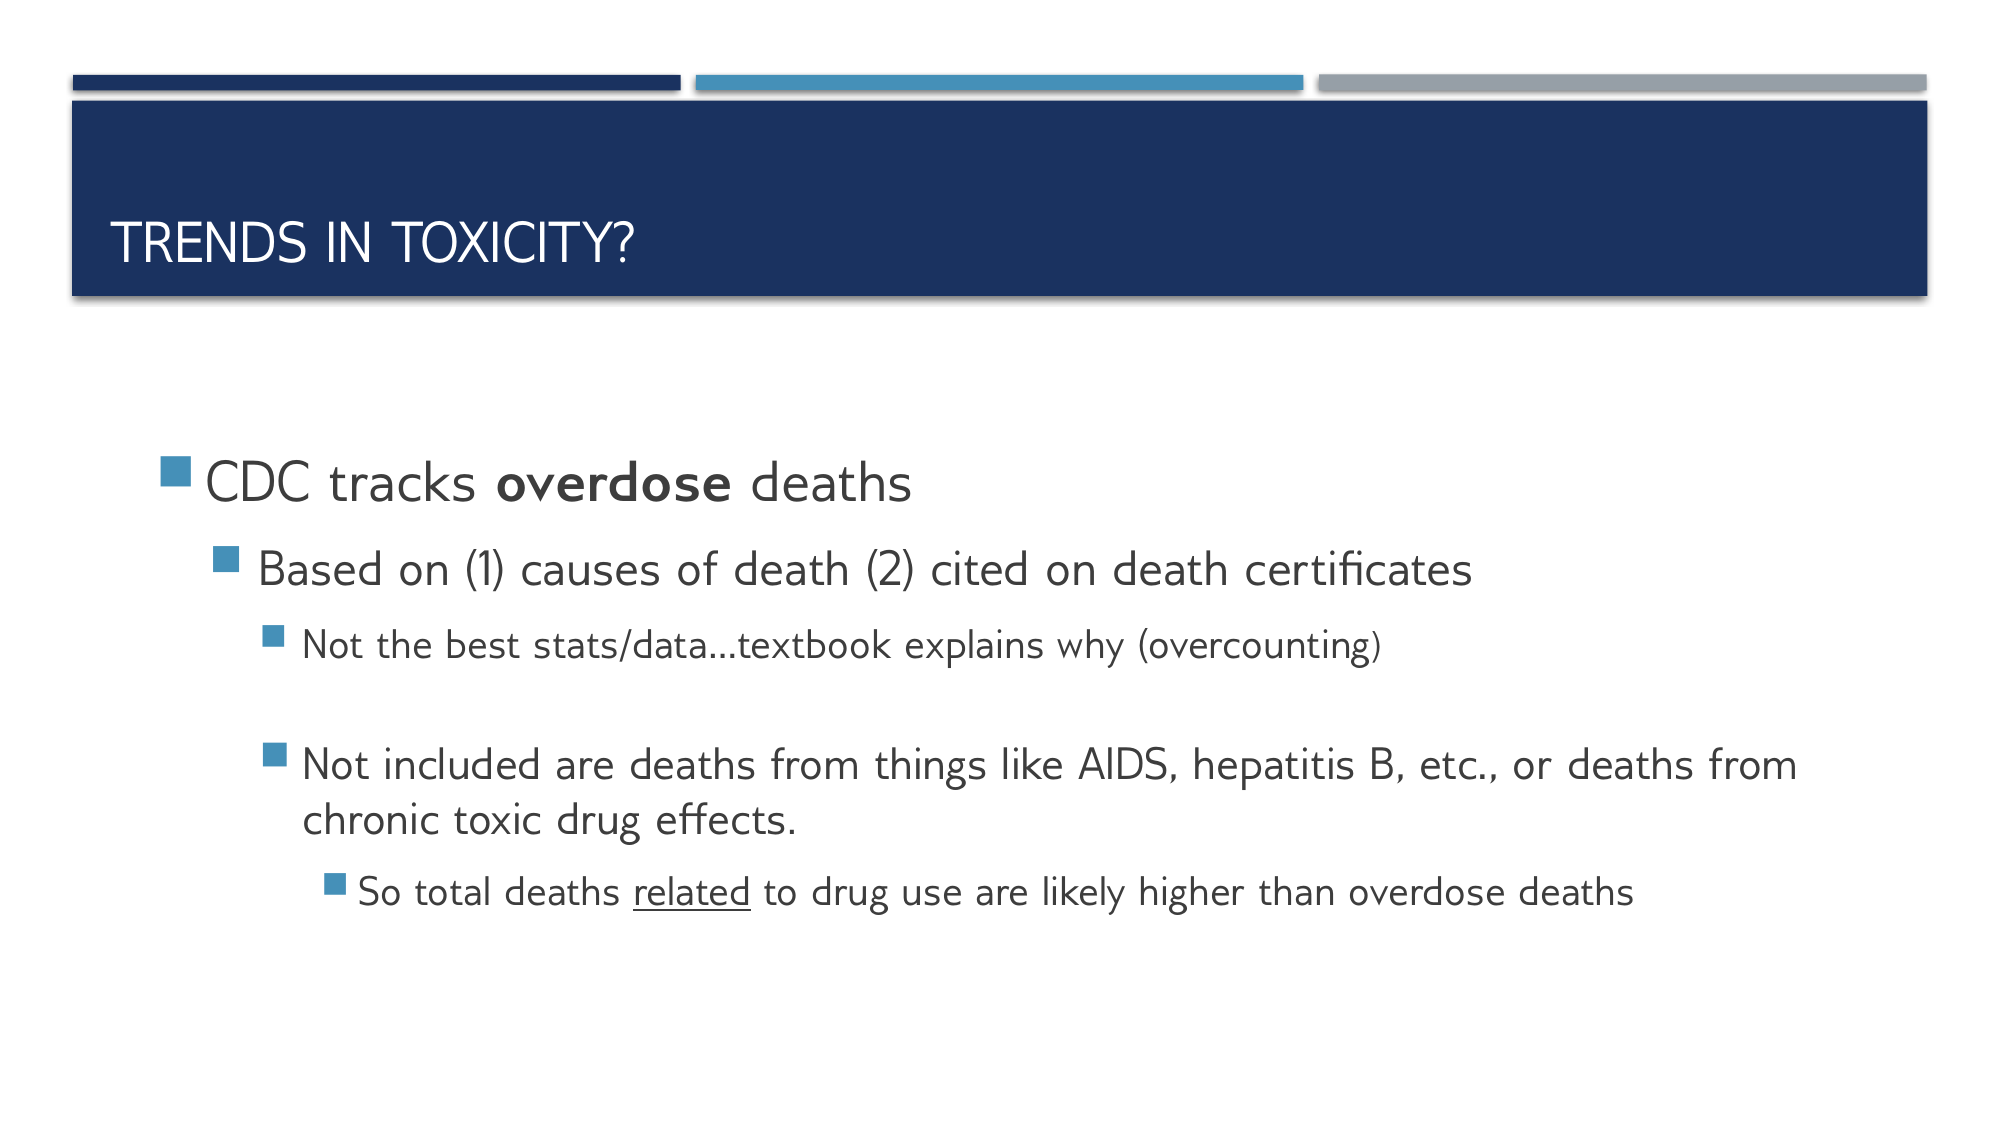

# Trends in toxicity?
CDC tracks overdose deaths
Based on (1) causes of death (2) cited on death certificates
Not the best stats/data…textbook explains why (overcounting)
Not included are deaths from things like AIDS, hepatitis B, etc., or deaths from chronic toxic drug effects.
So total deaths related to drug use are likely higher than overdose deaths